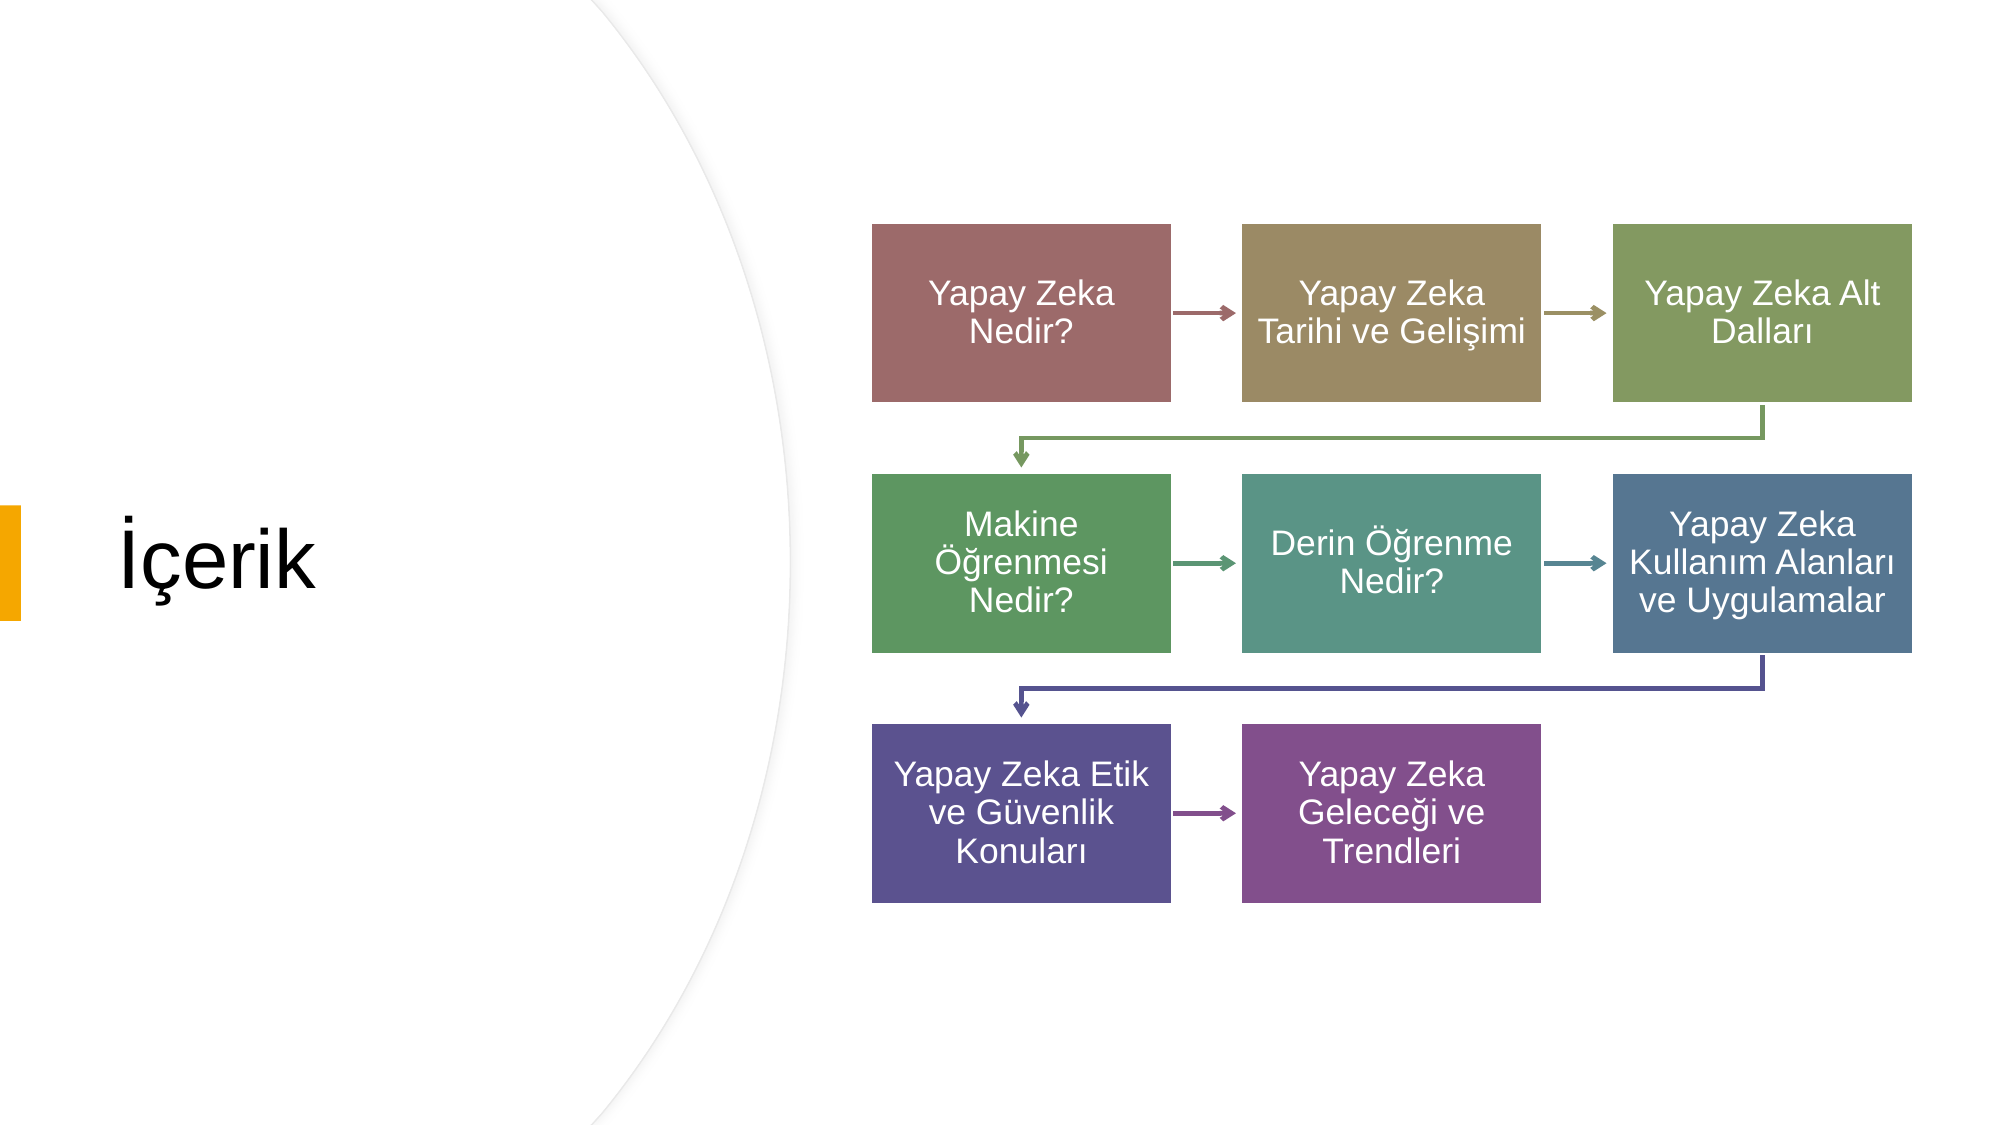

Yapay Zeka Nedir?

Yapay Zeka Tarihi ve Gelişimi

Yapay Zeka Alt Dalları

Makine Öğrenmesi Nedir?

Derin Öğrenme Nedir?

Yapay Zeka Kullanım Alanları ve Uygulamalar

Yapay Zeka Etik ve Güvenlik Konuları
Yapay Zeka Geleceği ve Trendleri
# İçerik